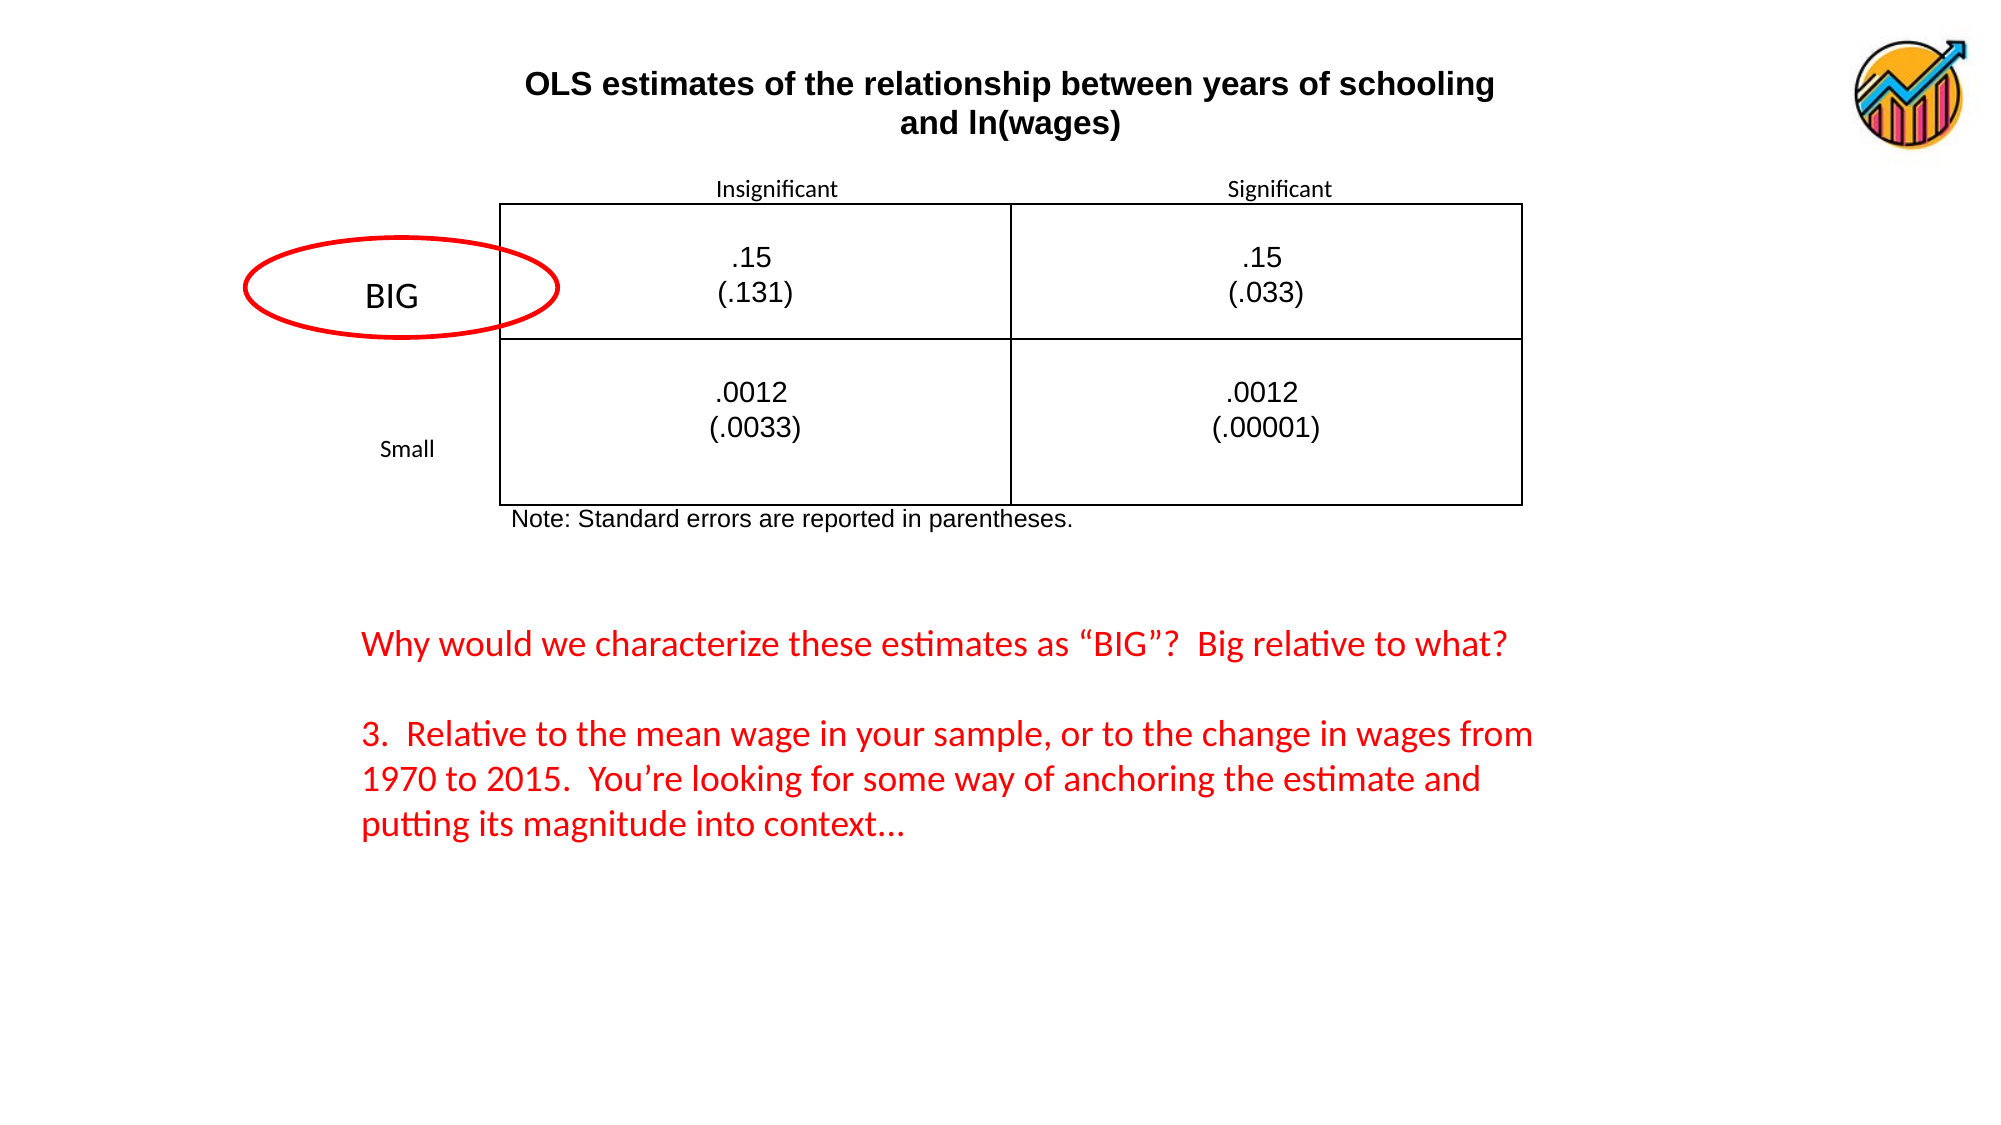

| OLS estimates of the relationship between years of schooling and ln(wages) Insignificant Significant |  |
| --- | --- |
| .15 (.131) | .15 (.033) |
| .0012 (.0033) | .0012 (.00001) |
| Note: Standard errors are reported in parentheses. |  |

BIG
    Small
Why would we characterize these estimates as “BIG”?  Big relative to what?

3.  Relative to the mean wage in your sample, or to the change in wages from 1970 to 2015.  You’re looking for some way of anchoring the estimate and putting its magnitude into context...